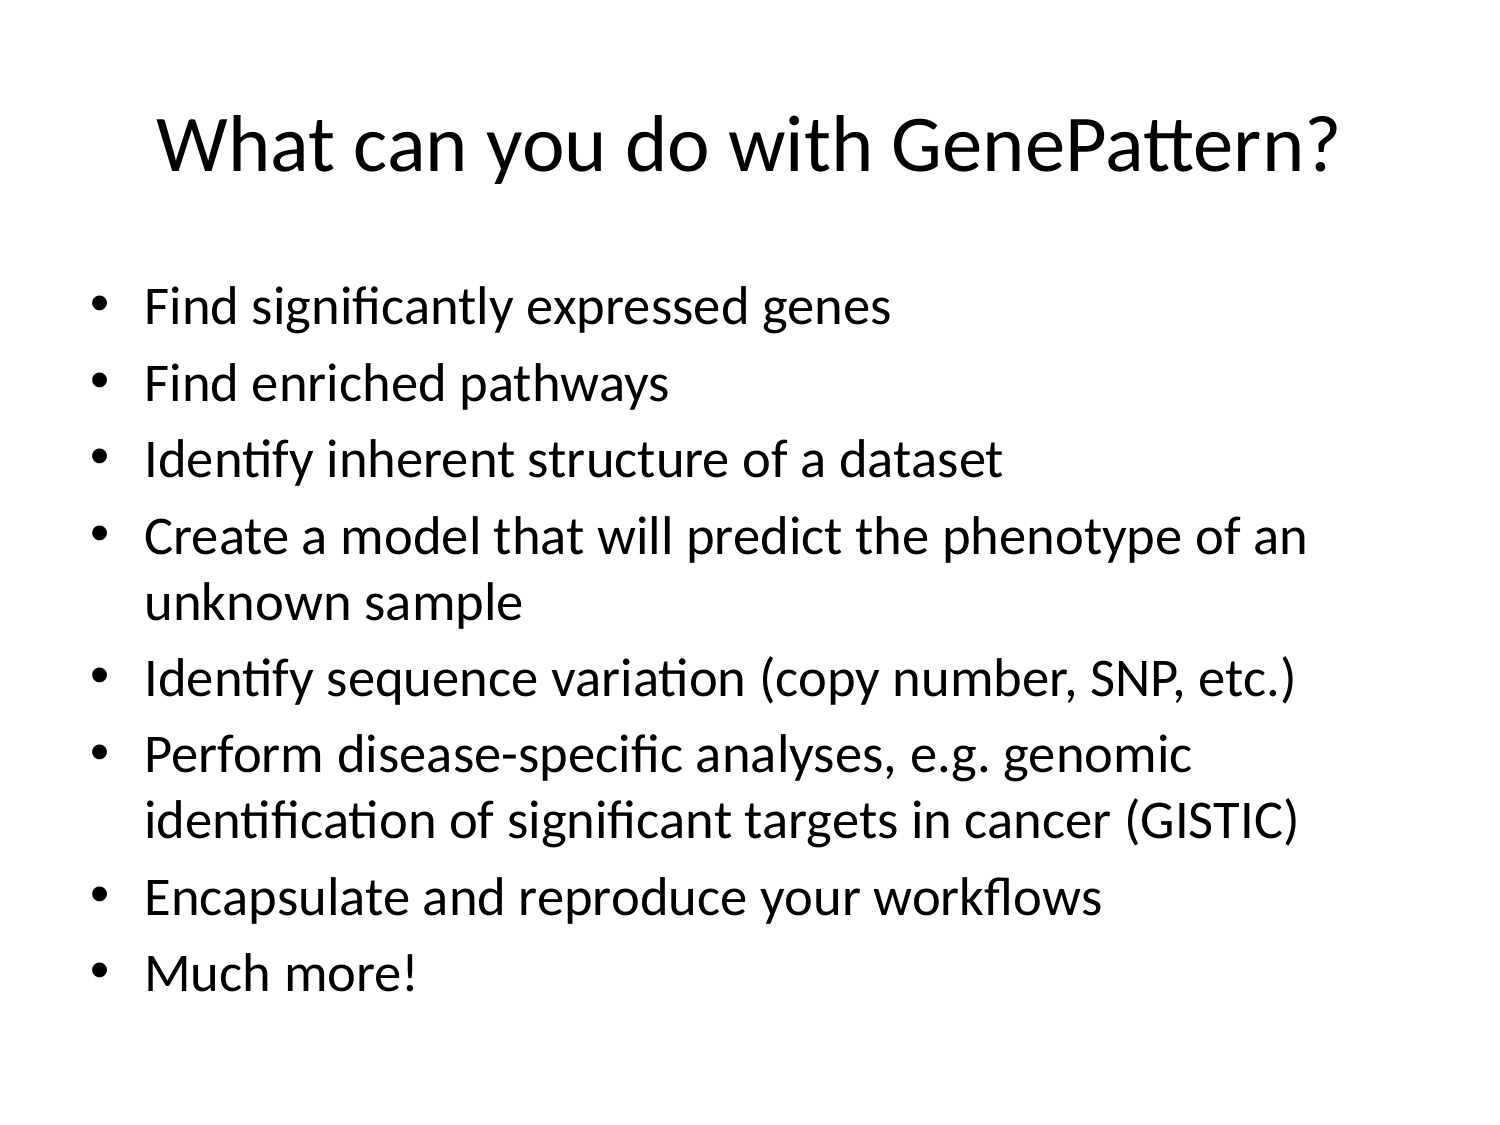

# What can you do with GenePattern?
Find significantly expressed genes
Find enriched pathways
Identify inherent structure of a dataset
Create a model that will predict the phenotype of an unknown sample
Identify sequence variation (copy number, SNP, etc.)
Perform disease-specific analyses, e.g. genomic identification of significant targets in cancer (GISTIC)
Encapsulate and reproduce your workflows
Much more!